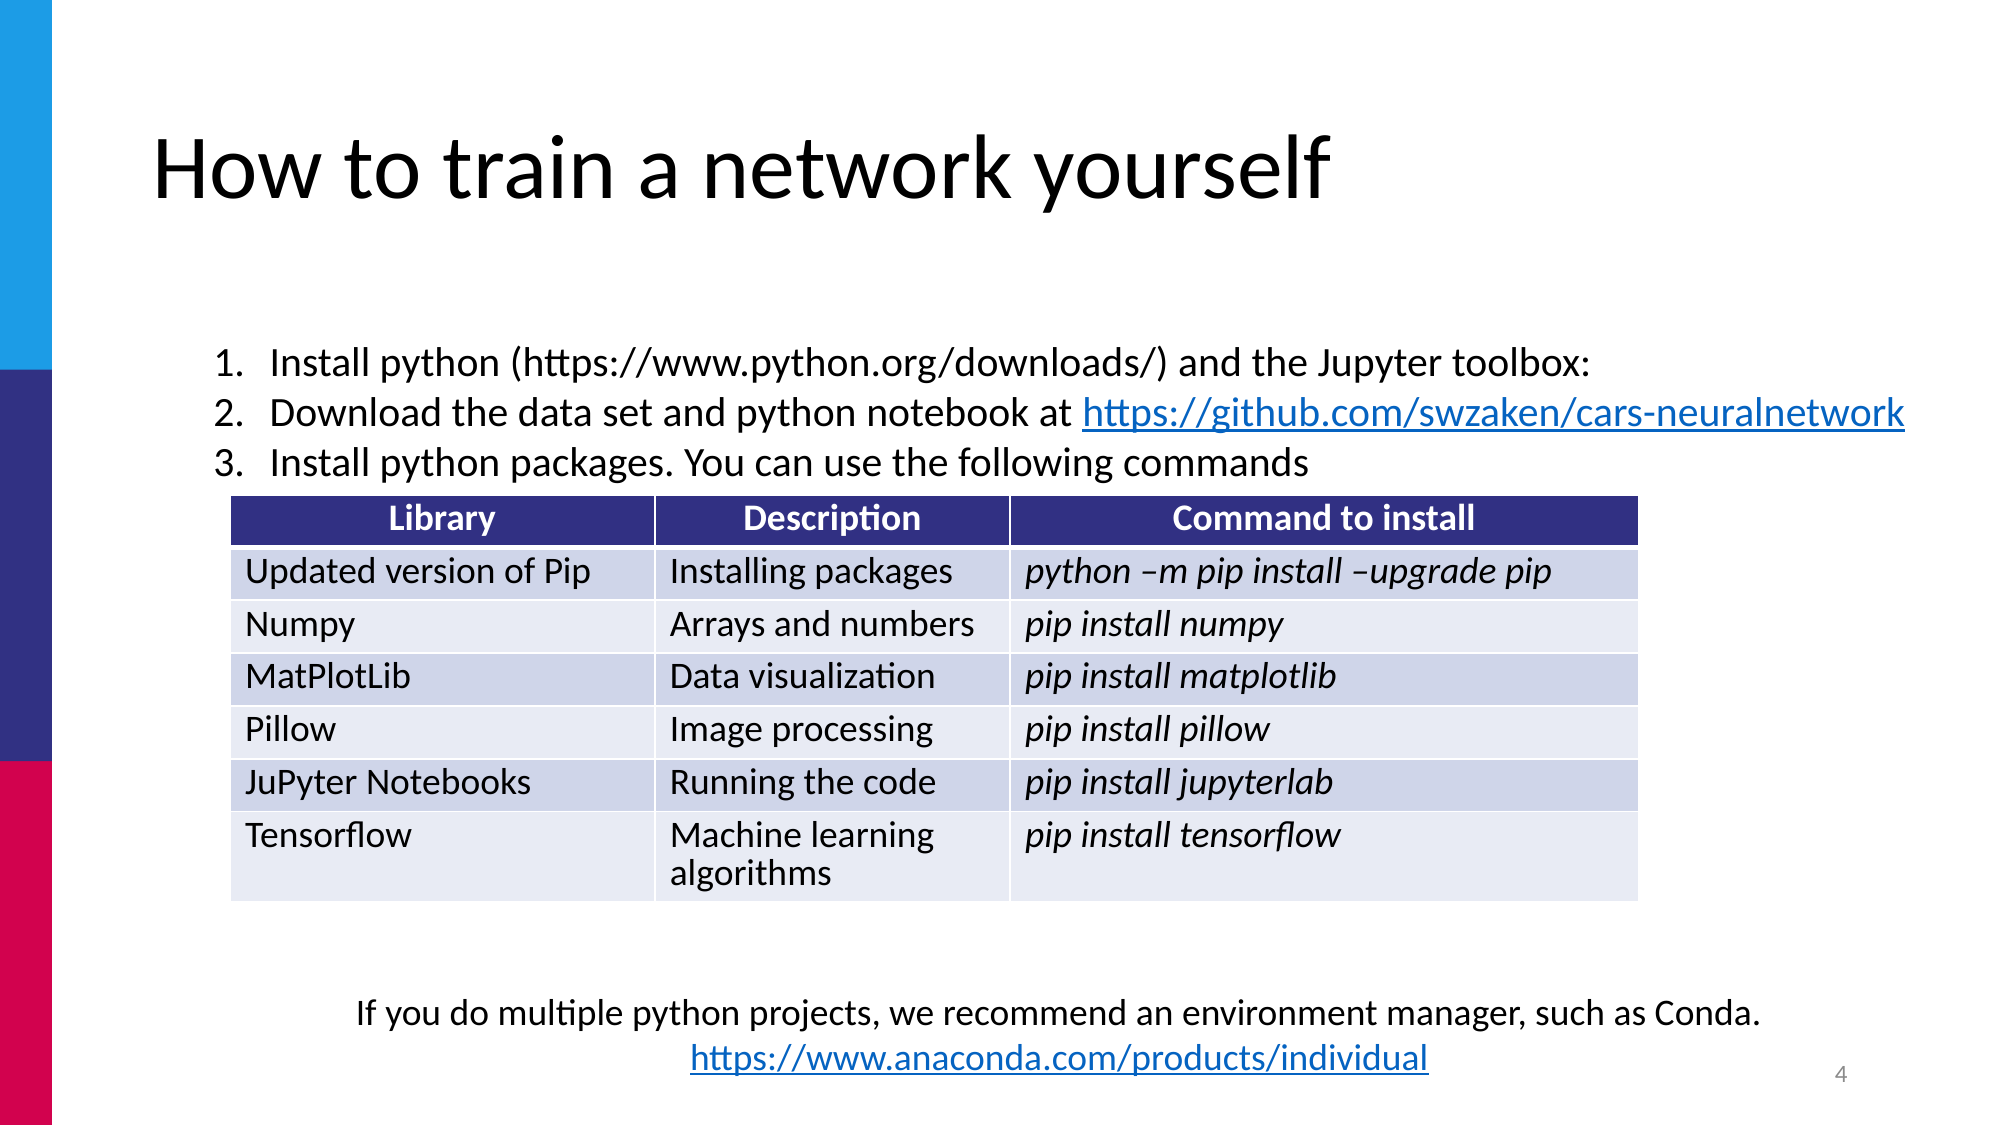

# How to train a network yourself

Install python (https://www.python.org/downloads/) and the Jupyter toolbox:
Download the data set and python notebook at https://github.com/swzaken/cars-neuralnetwork
Install python packages. You can use the following commands

| Library | Description | Command to install |
| --- | --- | --- |
| Updated version of Pip | Installing packages | python –m pip install –upgrade pip |
| Numpy | Arrays and numbers | pip install numpy |
| MatPlotLib | Data visualization | pip install matplotlib |
| Pillow | Image processing | pip install pillow |
| JuPyter Notebooks | Running the code | pip install jupyterlab |
| Tensorflow | Machine learning algorithms | pip install tensorflow |
If you do multiple python projects, we recommend an environment manager, such as Conda.
https://www.anaconda.com/products/individual

4